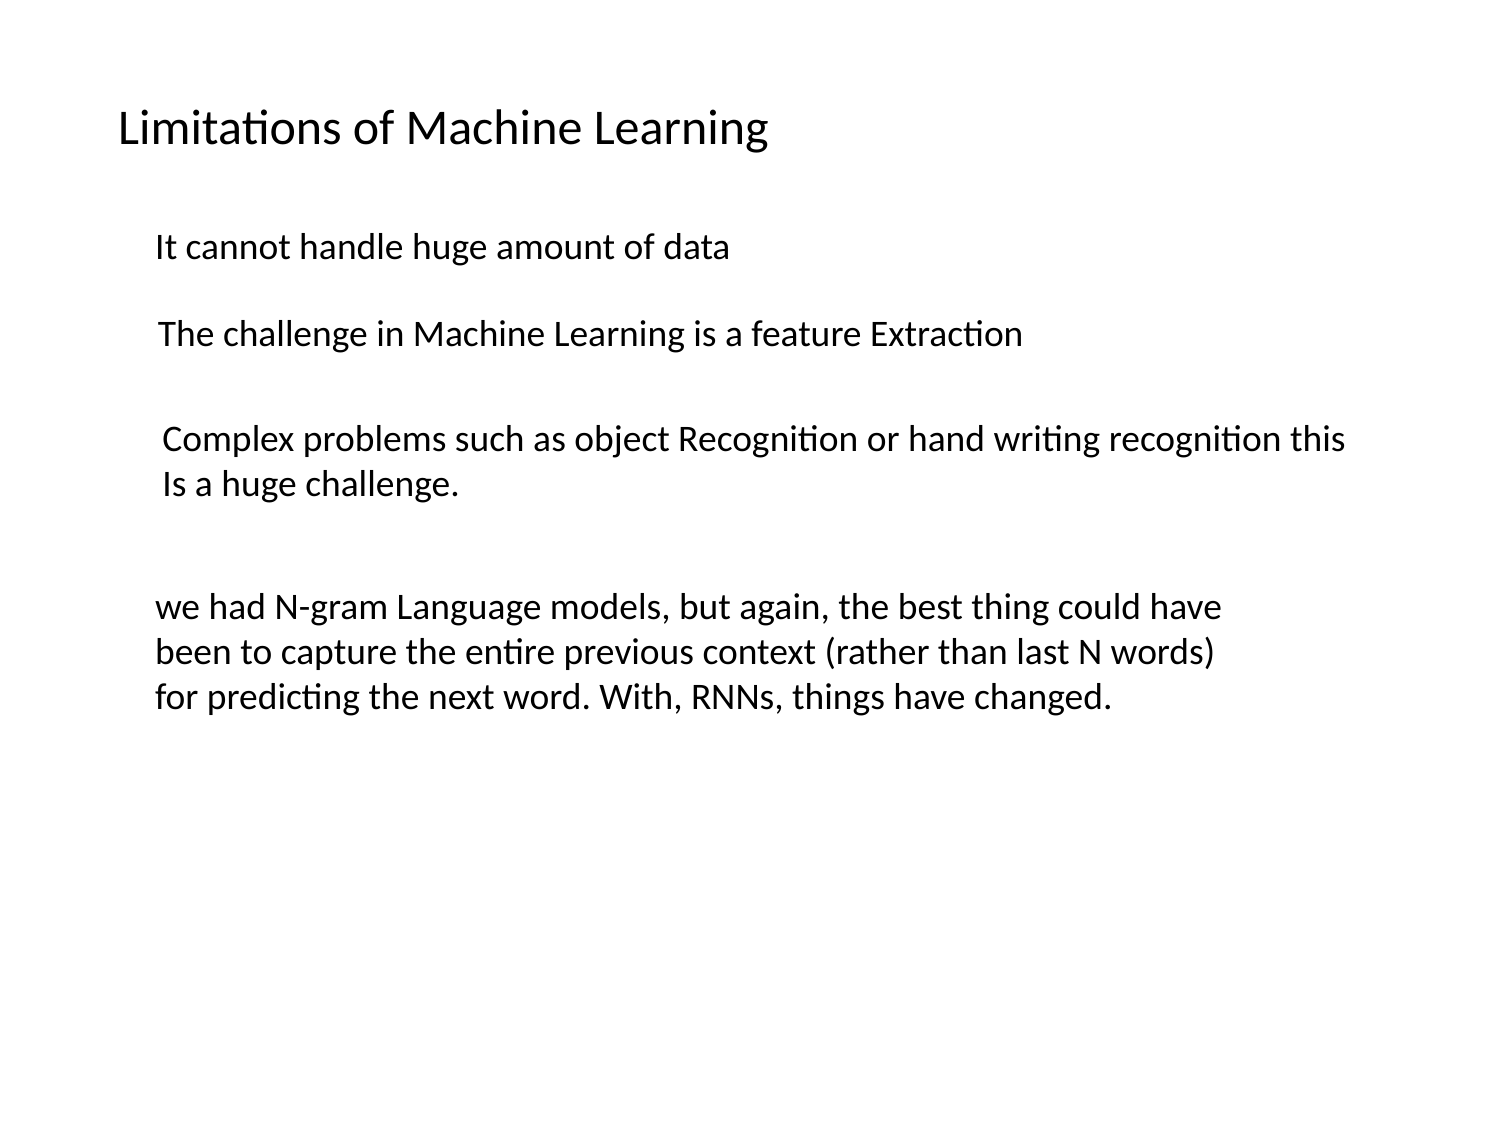

Limitations of Machine Learning
It cannot handle huge amount of data
The challenge in Machine Learning is a feature Extraction
Complex problems such as object Recognition or hand writing recognition this
Is a huge challenge.
we had N-gram Language models, but again, the best thing could have been to capture the entire previous context (rather than last N words) for predicting the next word. With, RNNs, things have changed.